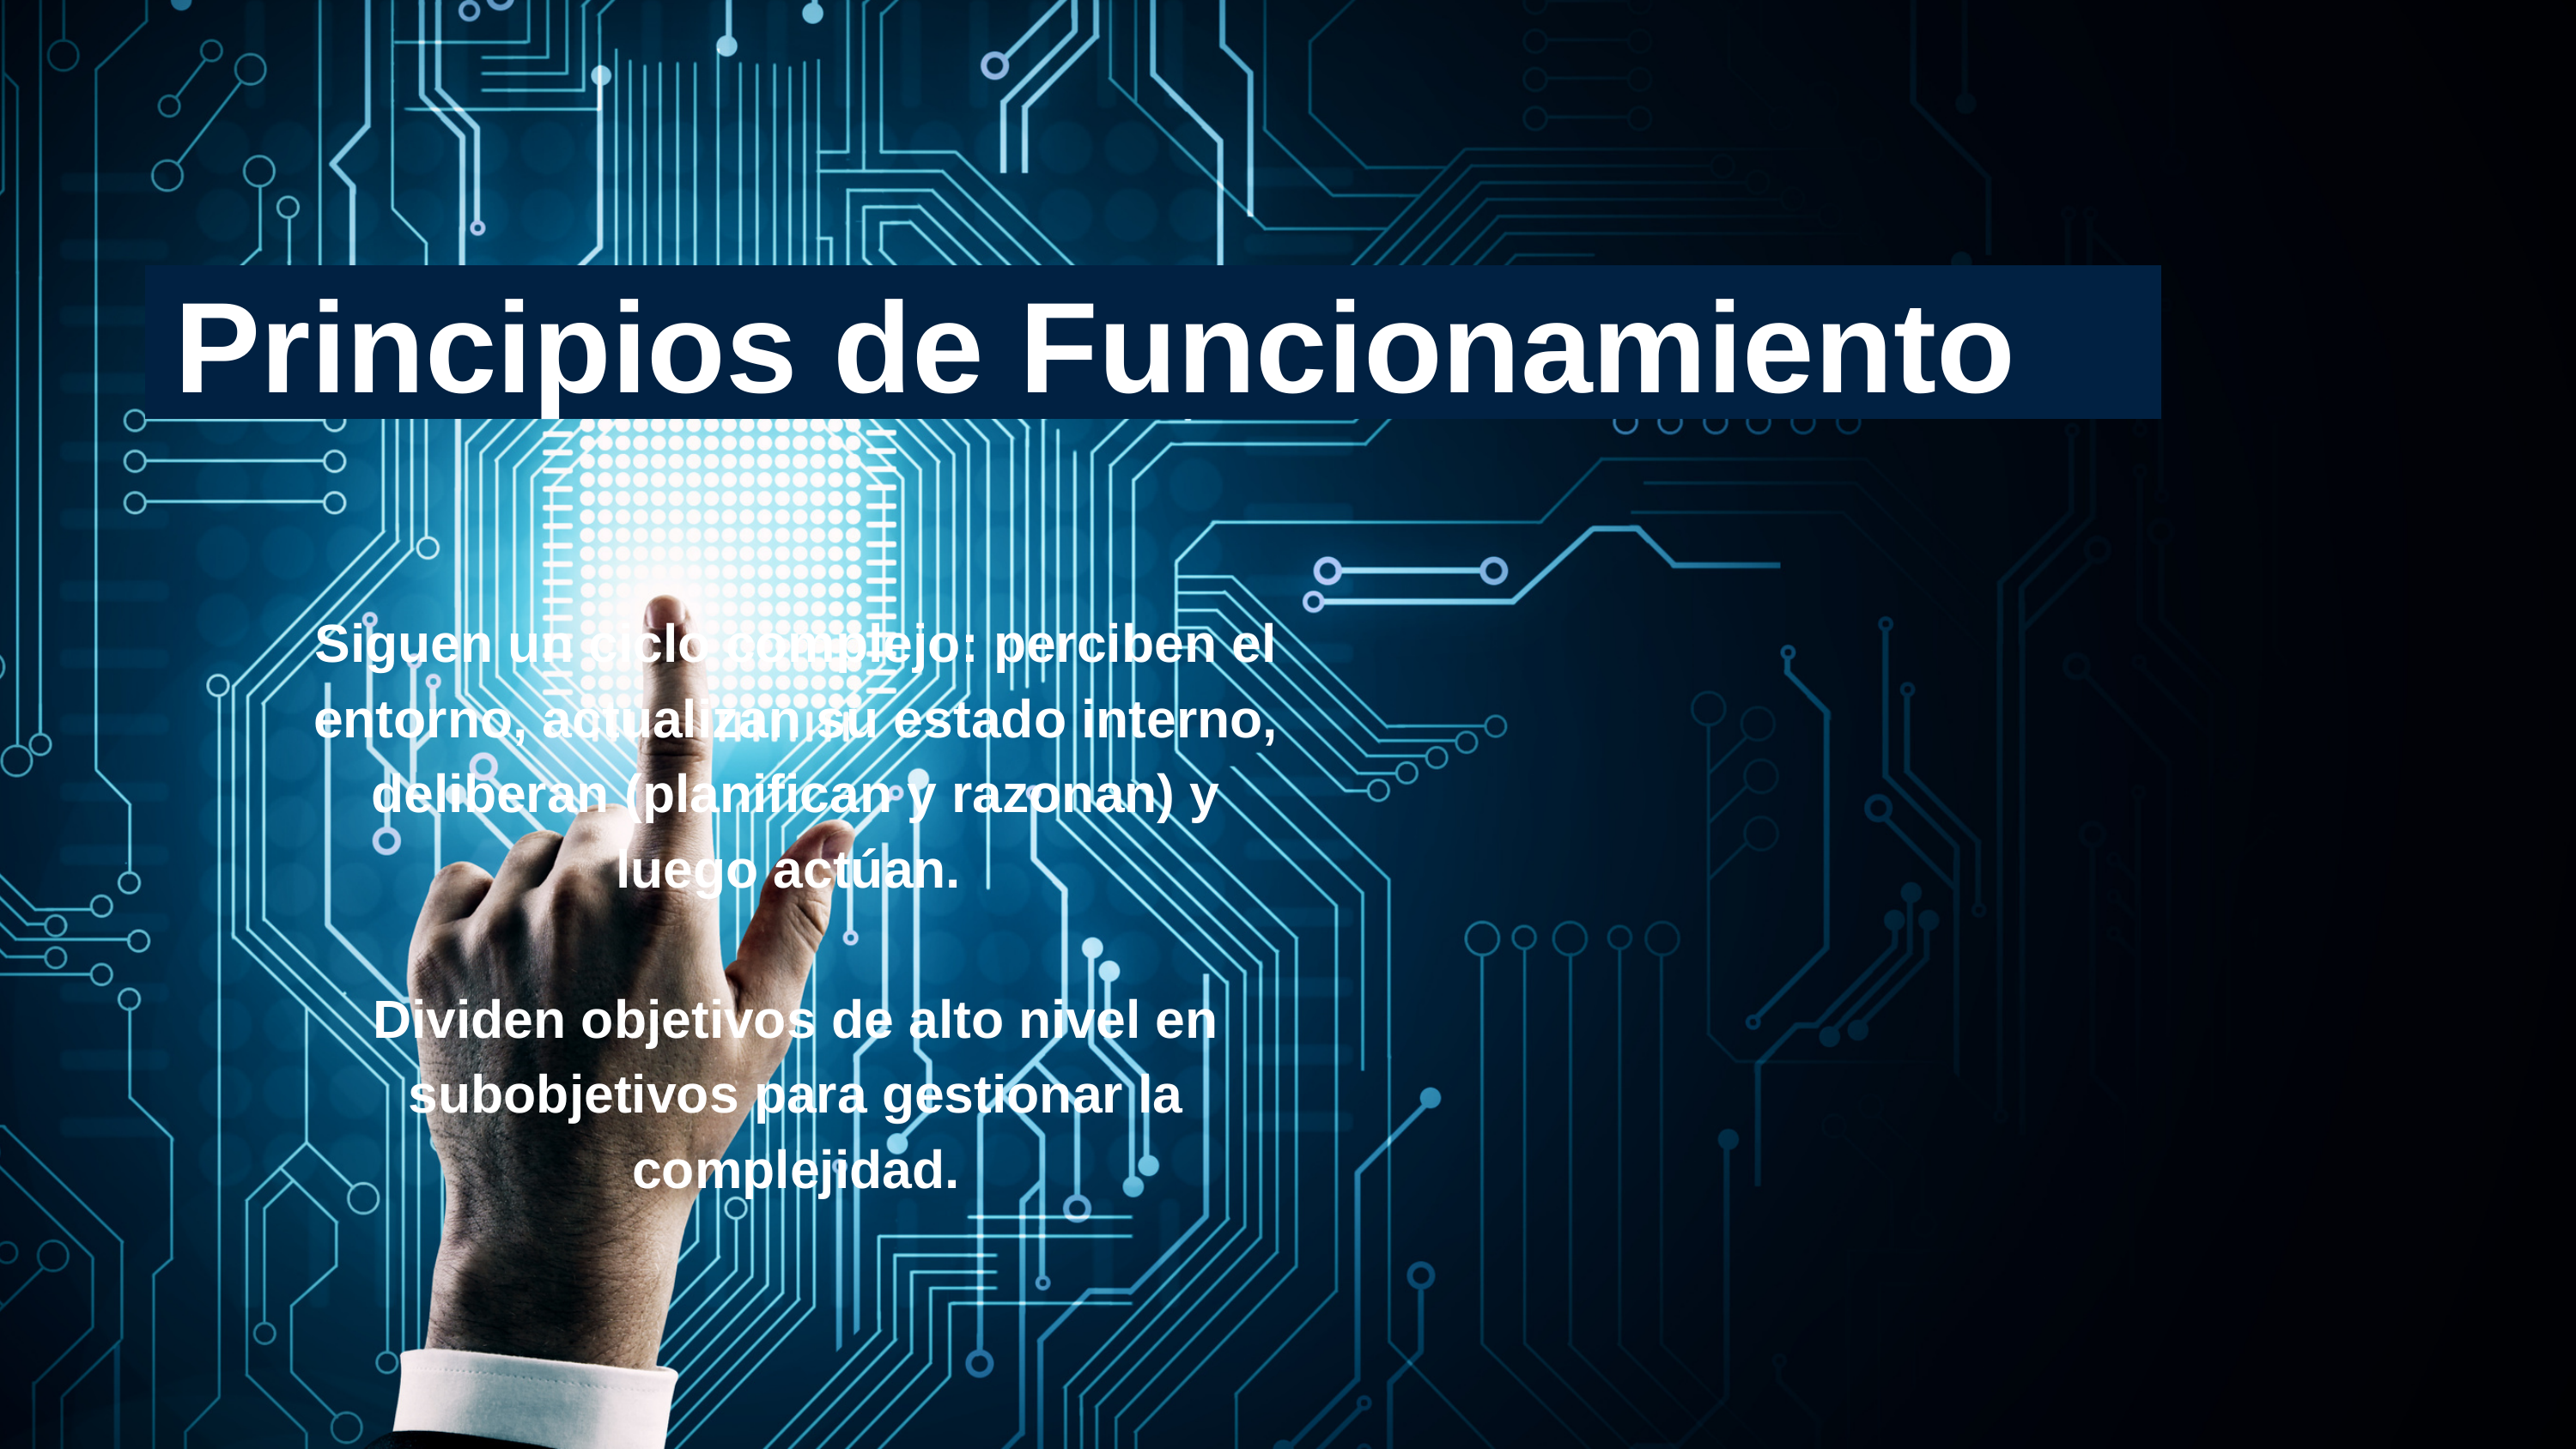

Principios de Funcionamiento
Siguen un ciclo complejo: perciben el entorno, actualizan su estado interno, deliberan (planifican y razonan) y luego actúan.

Dividen objetivos de alto nivel en subobjetivos para gestionar la complejidad.